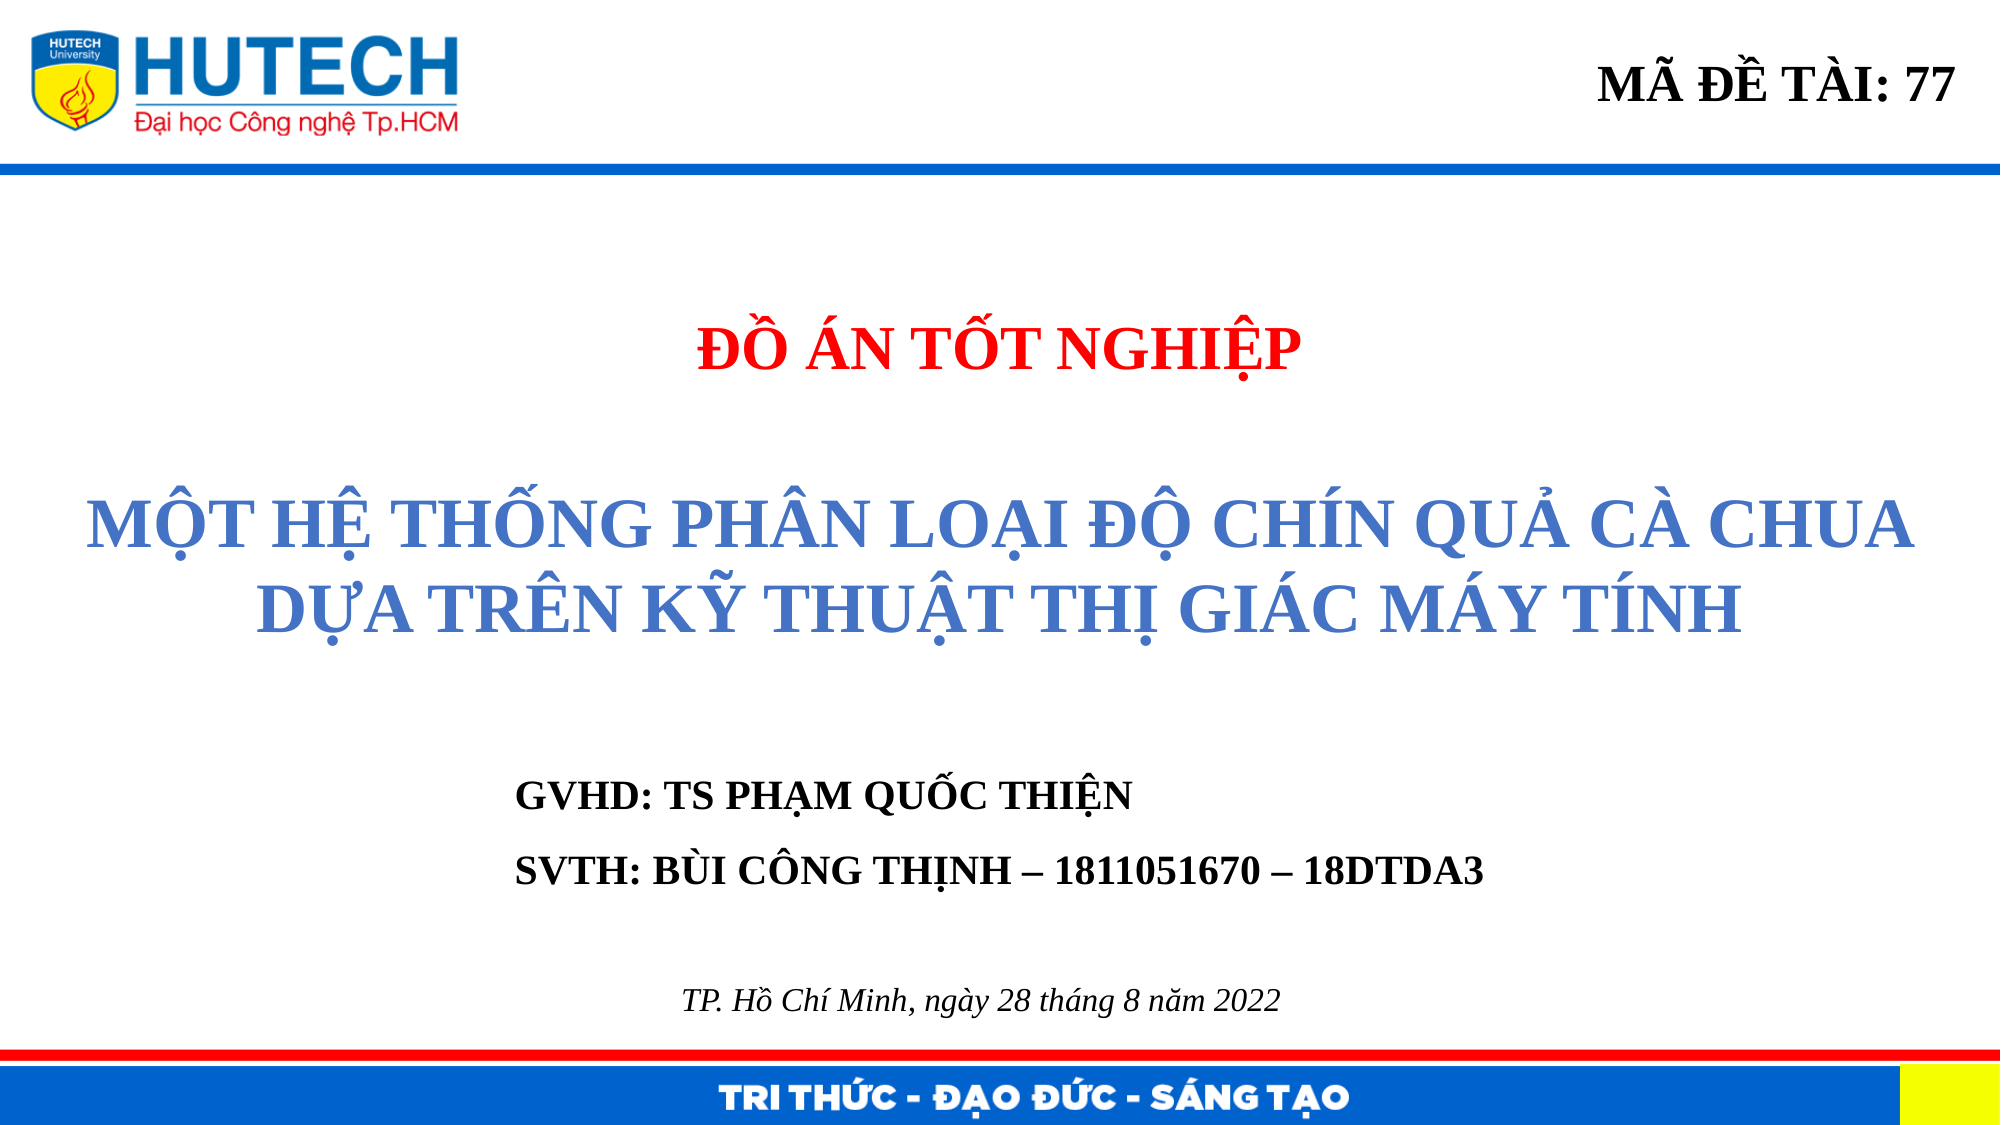

MÃ ĐỀ TÀI: 77
ĐỒ ÁN TỐT NGHIỆP
MỘT HỆ THỐNG PHÂN LOẠI ĐỘ CHÍN QUẢ CÀ CHUA DỰA TRÊN KỸ THUẬT THỊ GIÁC MÁY TÍNH
GVHD: TS PHẠM QUỐC THIỆN
SVTH: BÙI CÔNG THỊNH – 1811051670 – 18DTDA3
TP. Hồ Chí Minh, ngày 28 tháng 8 năm 2022